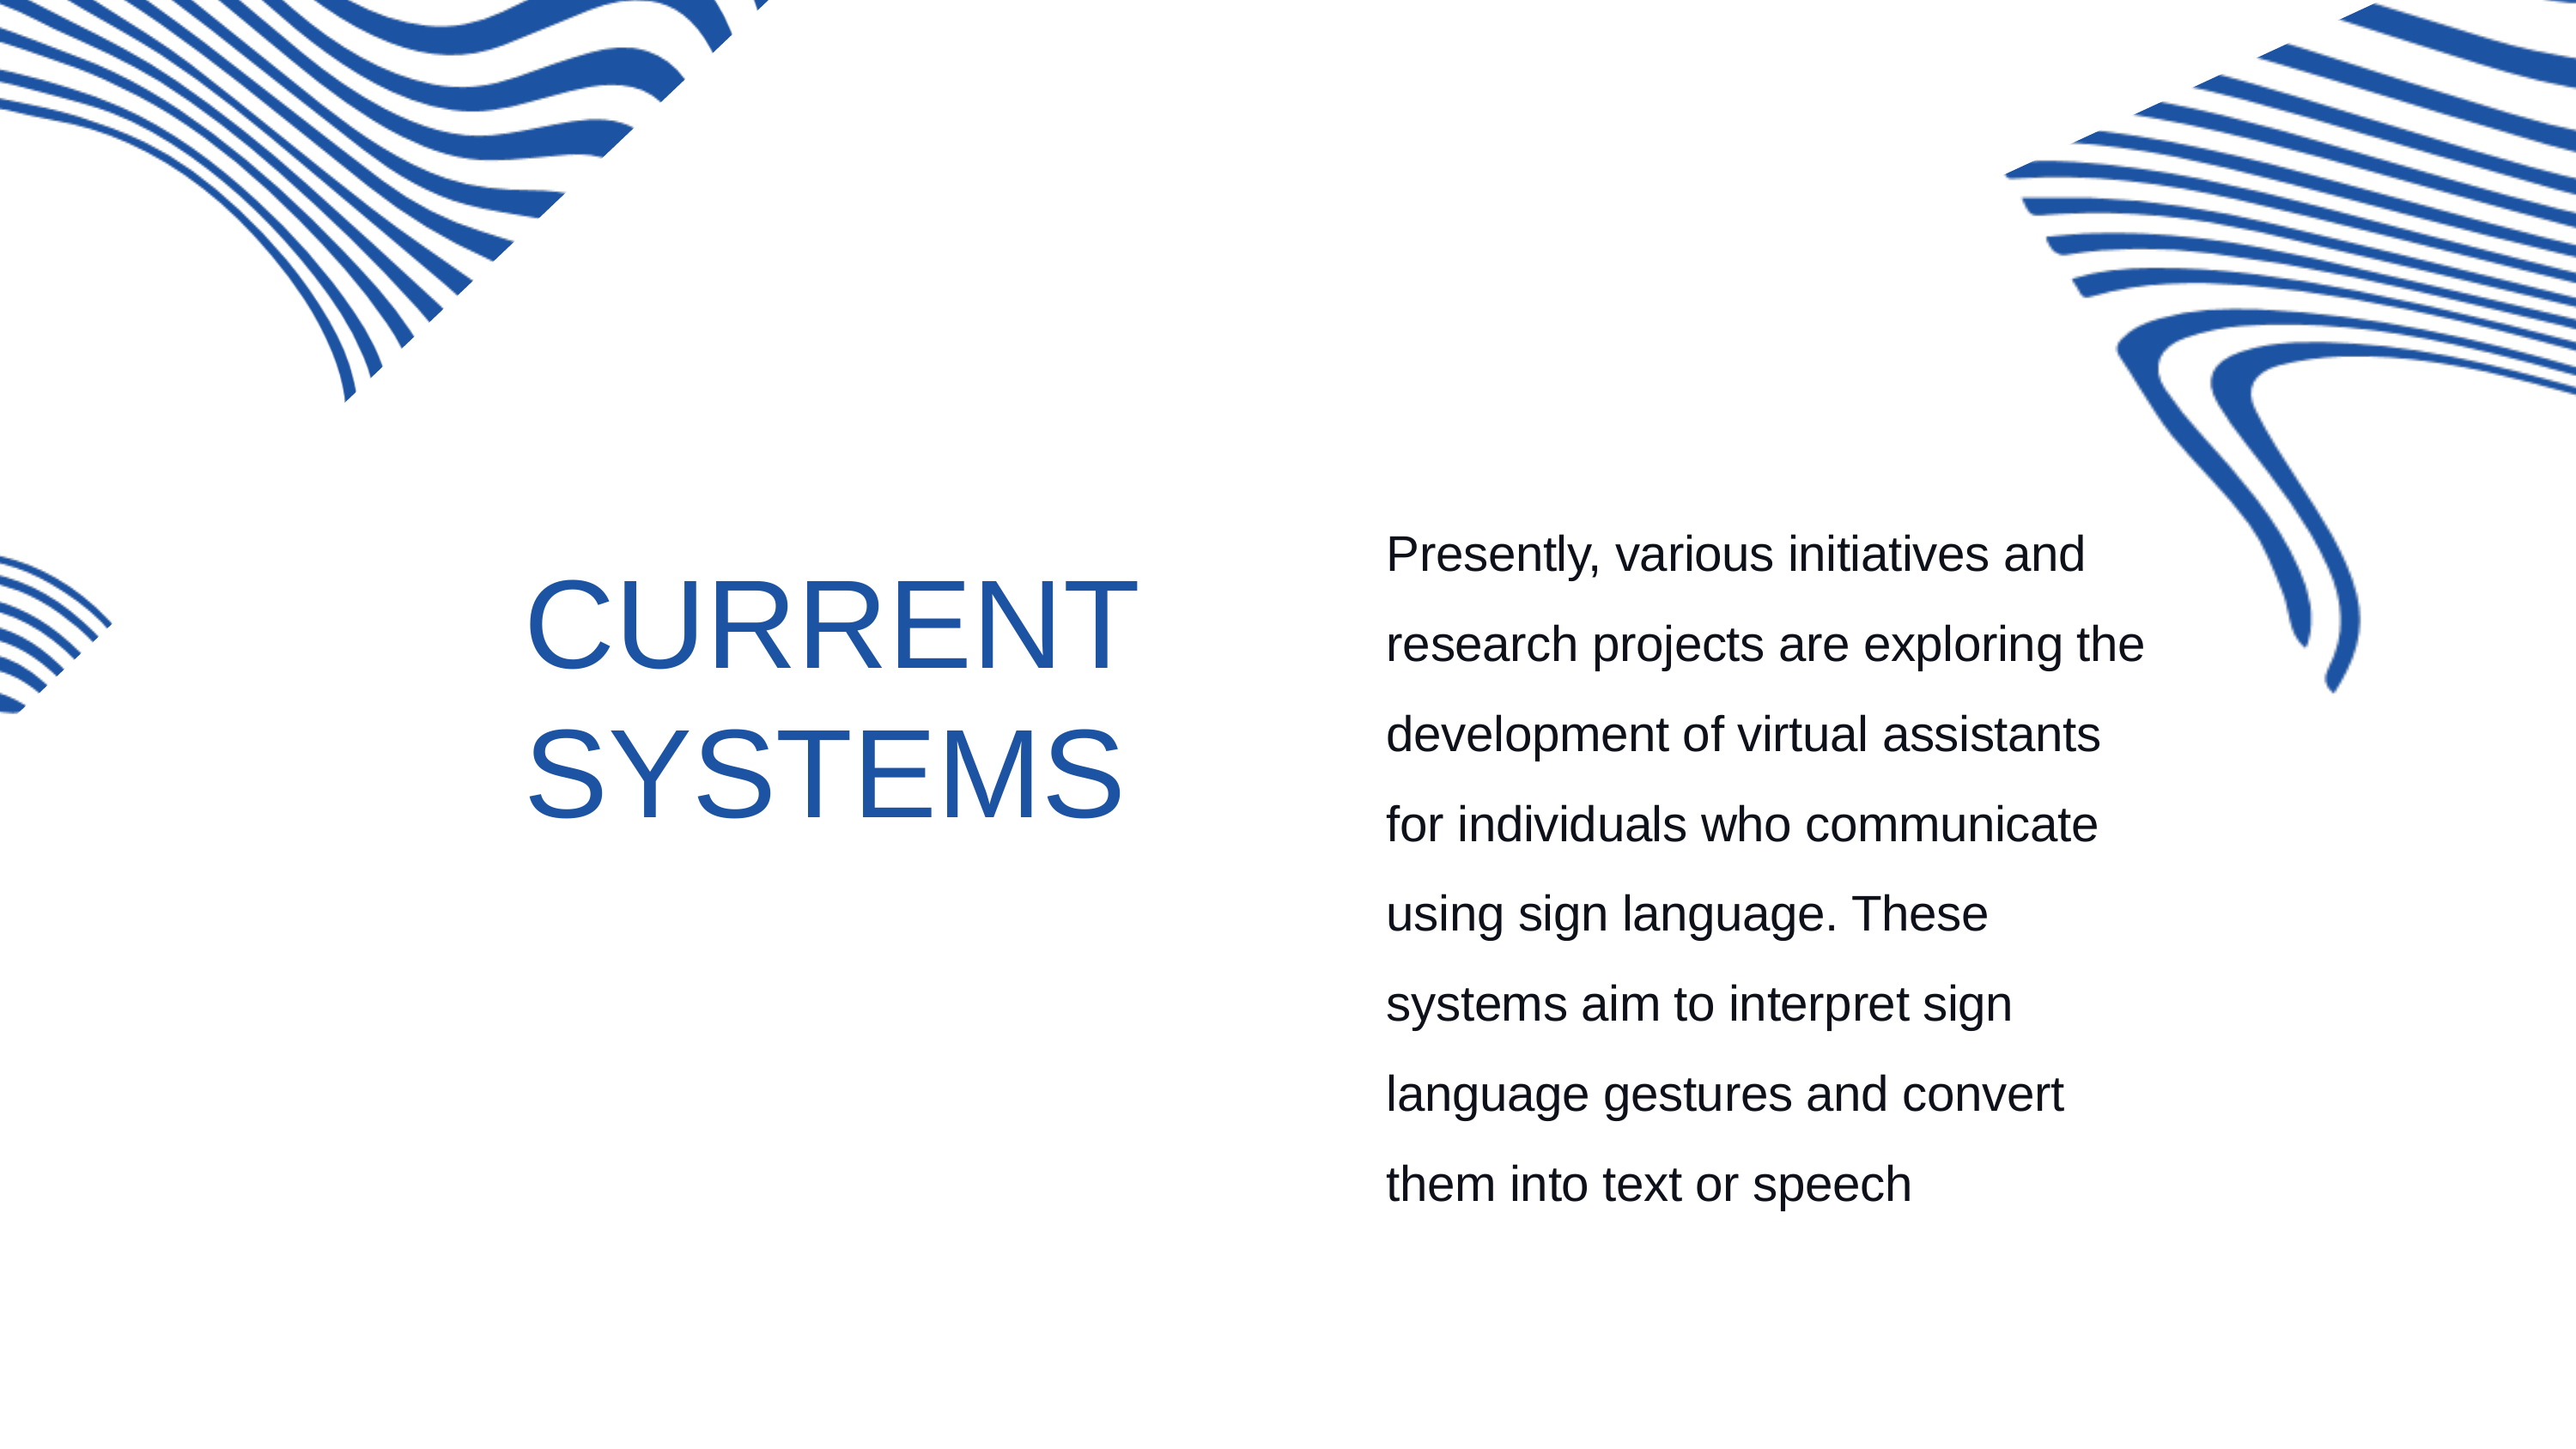

Presently, various initiatives and research projects are exploring the development of virtual assistants for individuals who communicate using sign language. These systems aim to interpret sign language gestures and convert them into text or speech

CURRENT
SYSTEMS